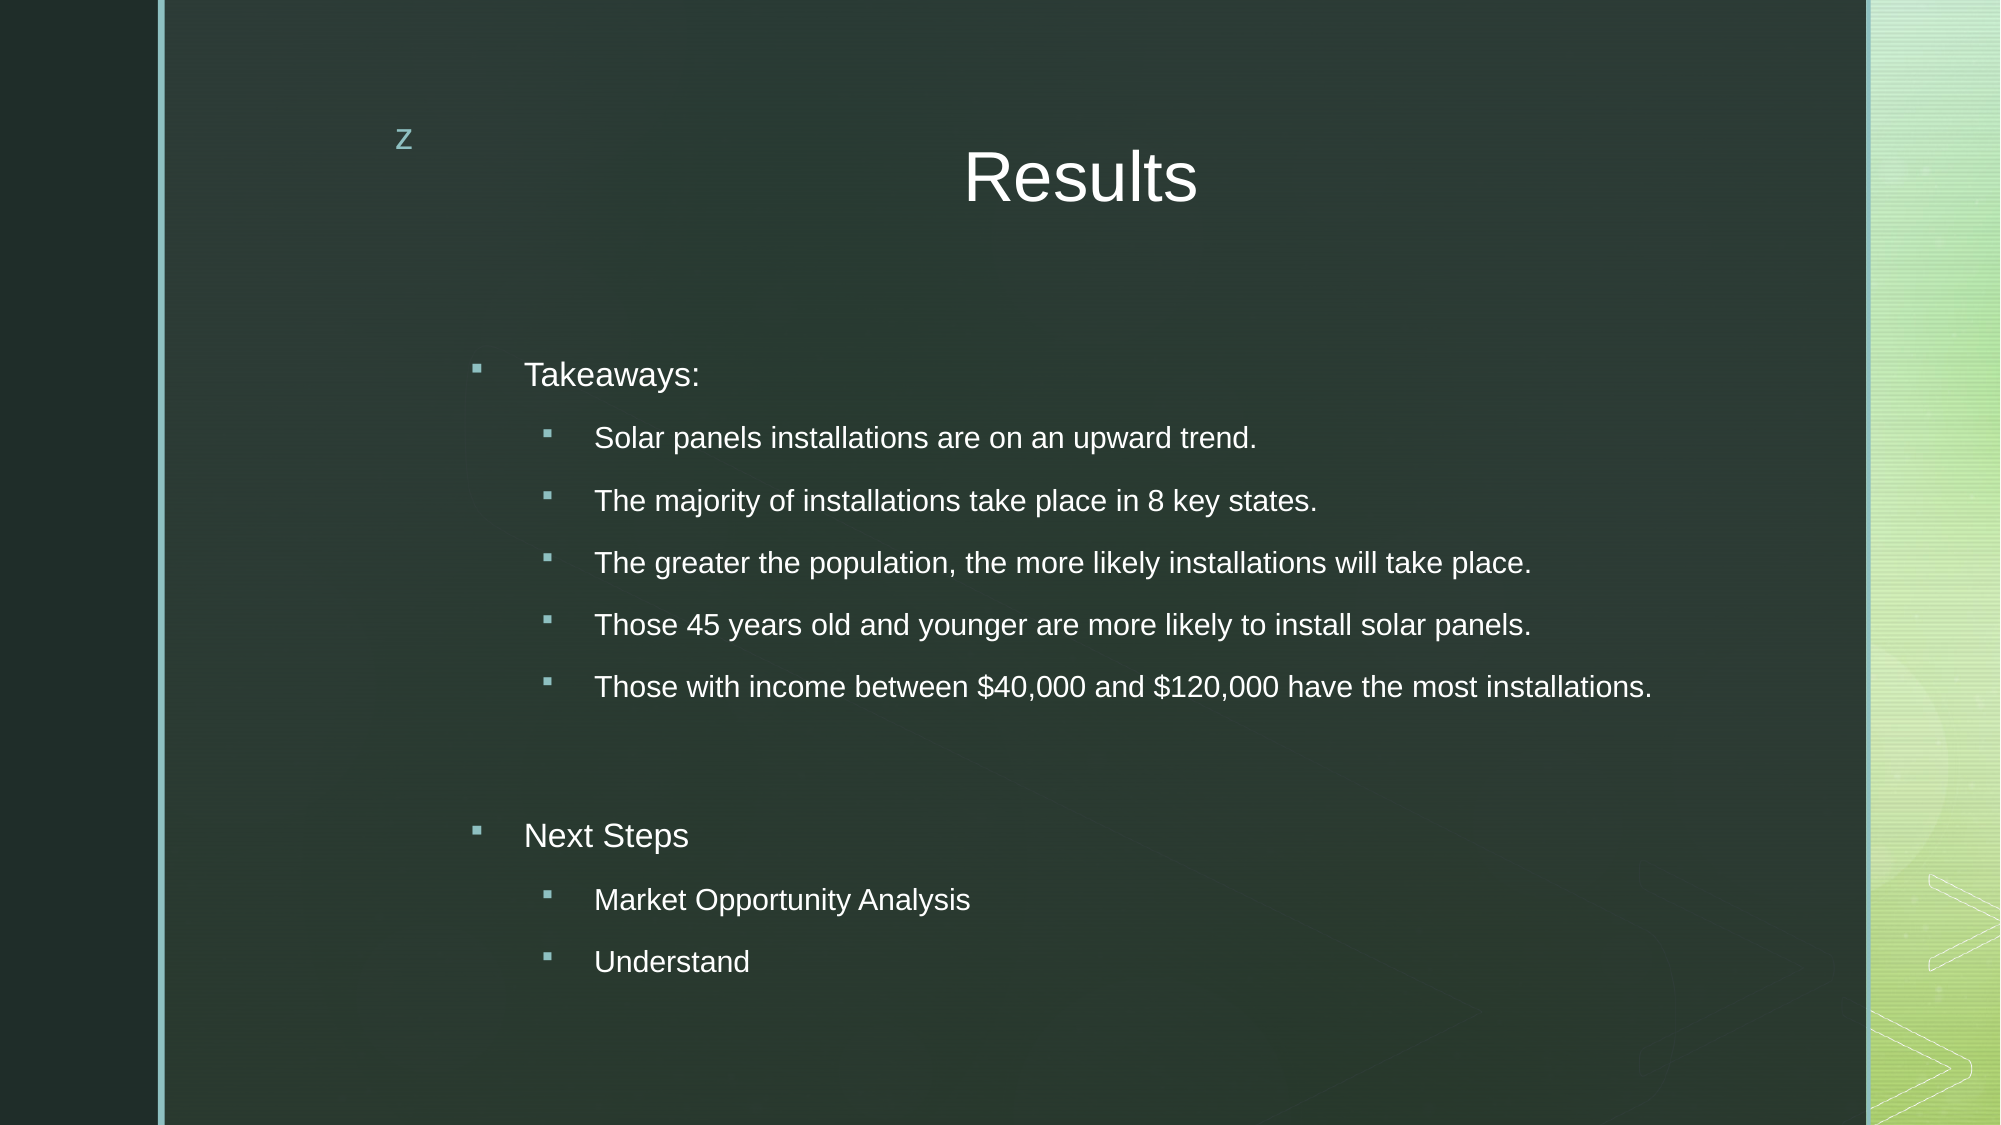

# Results
Takeaways:
Solar panels installations are on an upward trend.
The majority of installations take place in 8 key states.
The greater the population, the more likely installations will take place.
Those 45 years old and younger are more likely to install solar panels.
Those with income between $40,000 and $120,000 have the most installations.

Next Steps
Market Opportunity Analysis
Understand